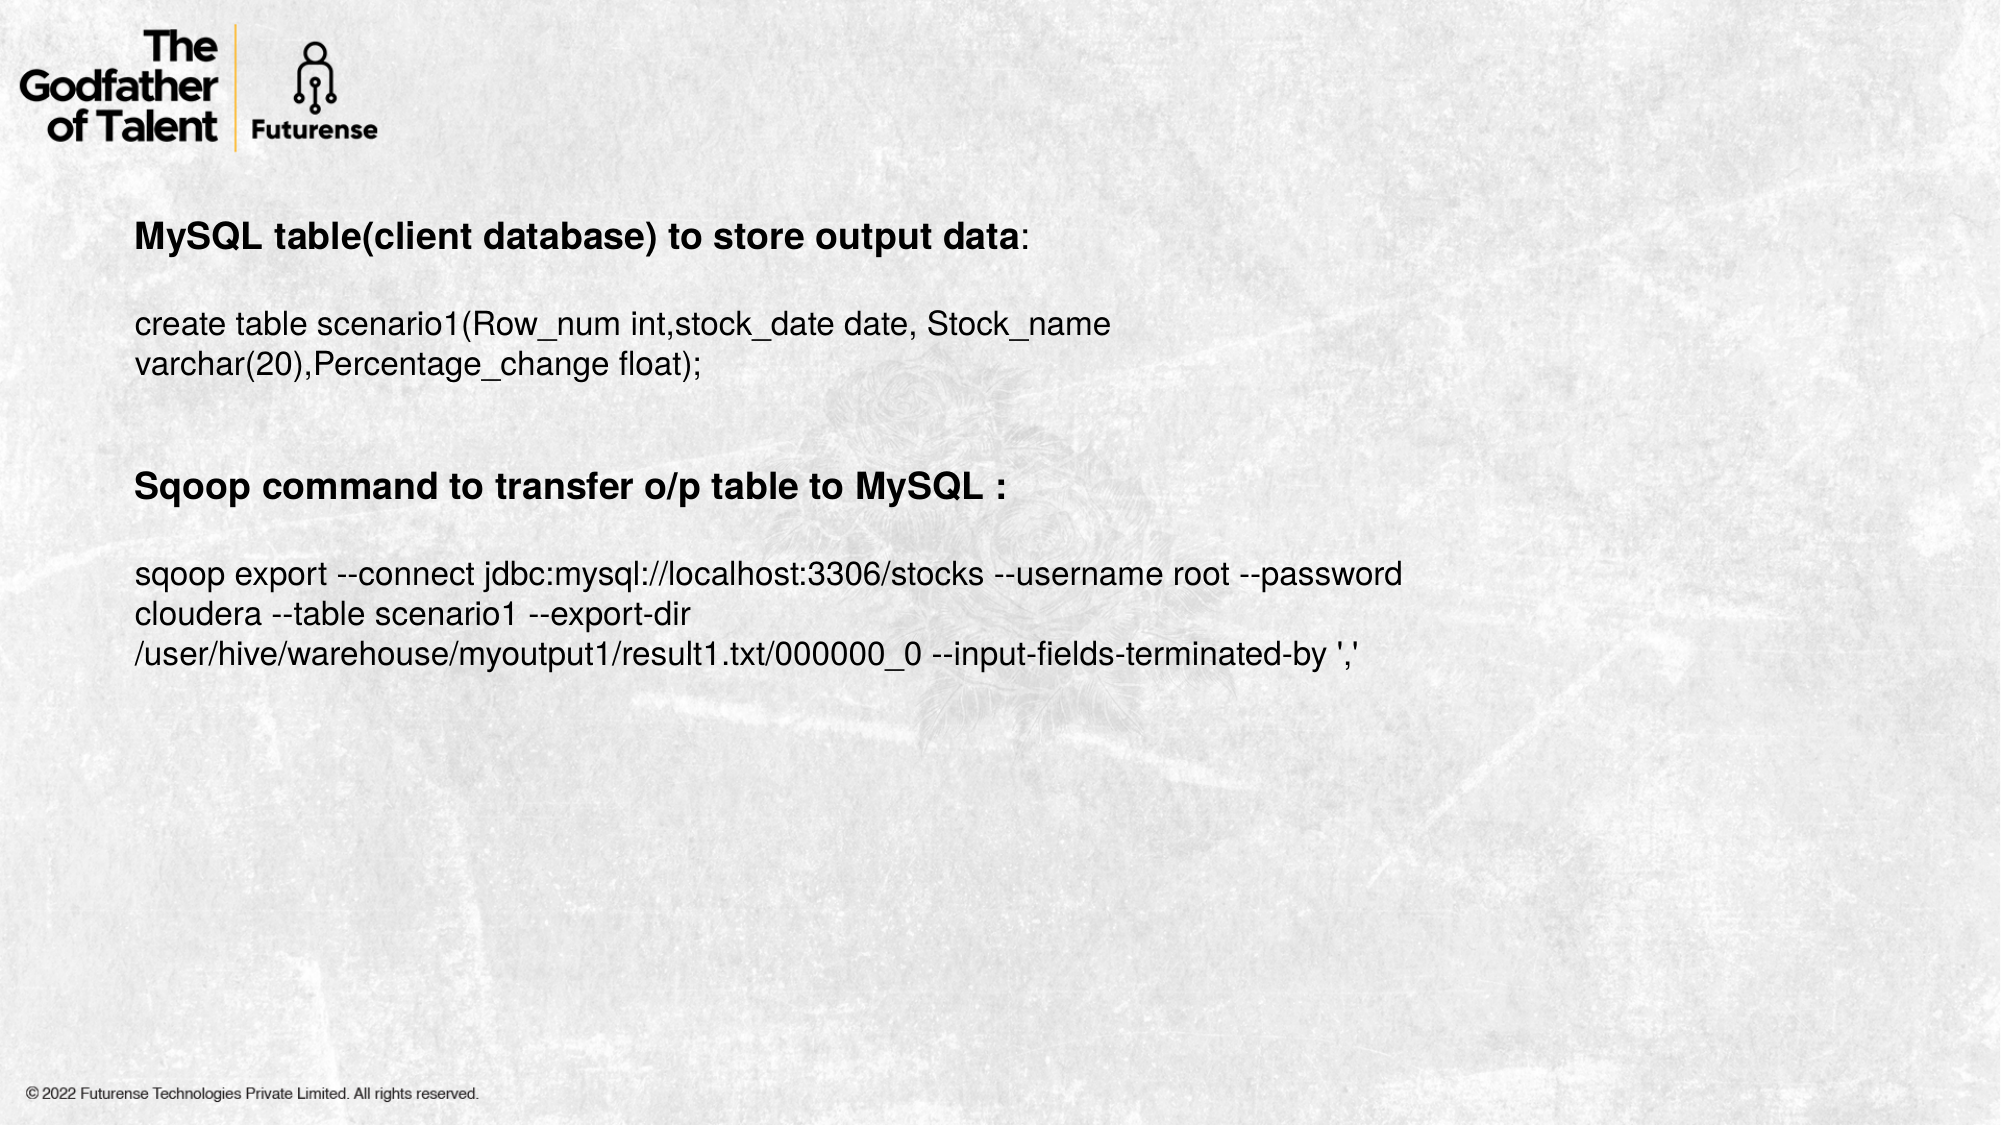

MySQL table(client database) to store output data:

create table scenario1(Row_num int,stock_date date, Stock_name varchar(20),Percentage_change float);

Sqoop command to transfer o/p table to MySQL :

sqoop export --connect jdbc:mysql://localhost:3306/stocks --username root --password cloudera --table scenario1 --export-dir /user/hive/warehouse/myoutput1/result1.txt/000000_0 --input-fields-terminated-by ','